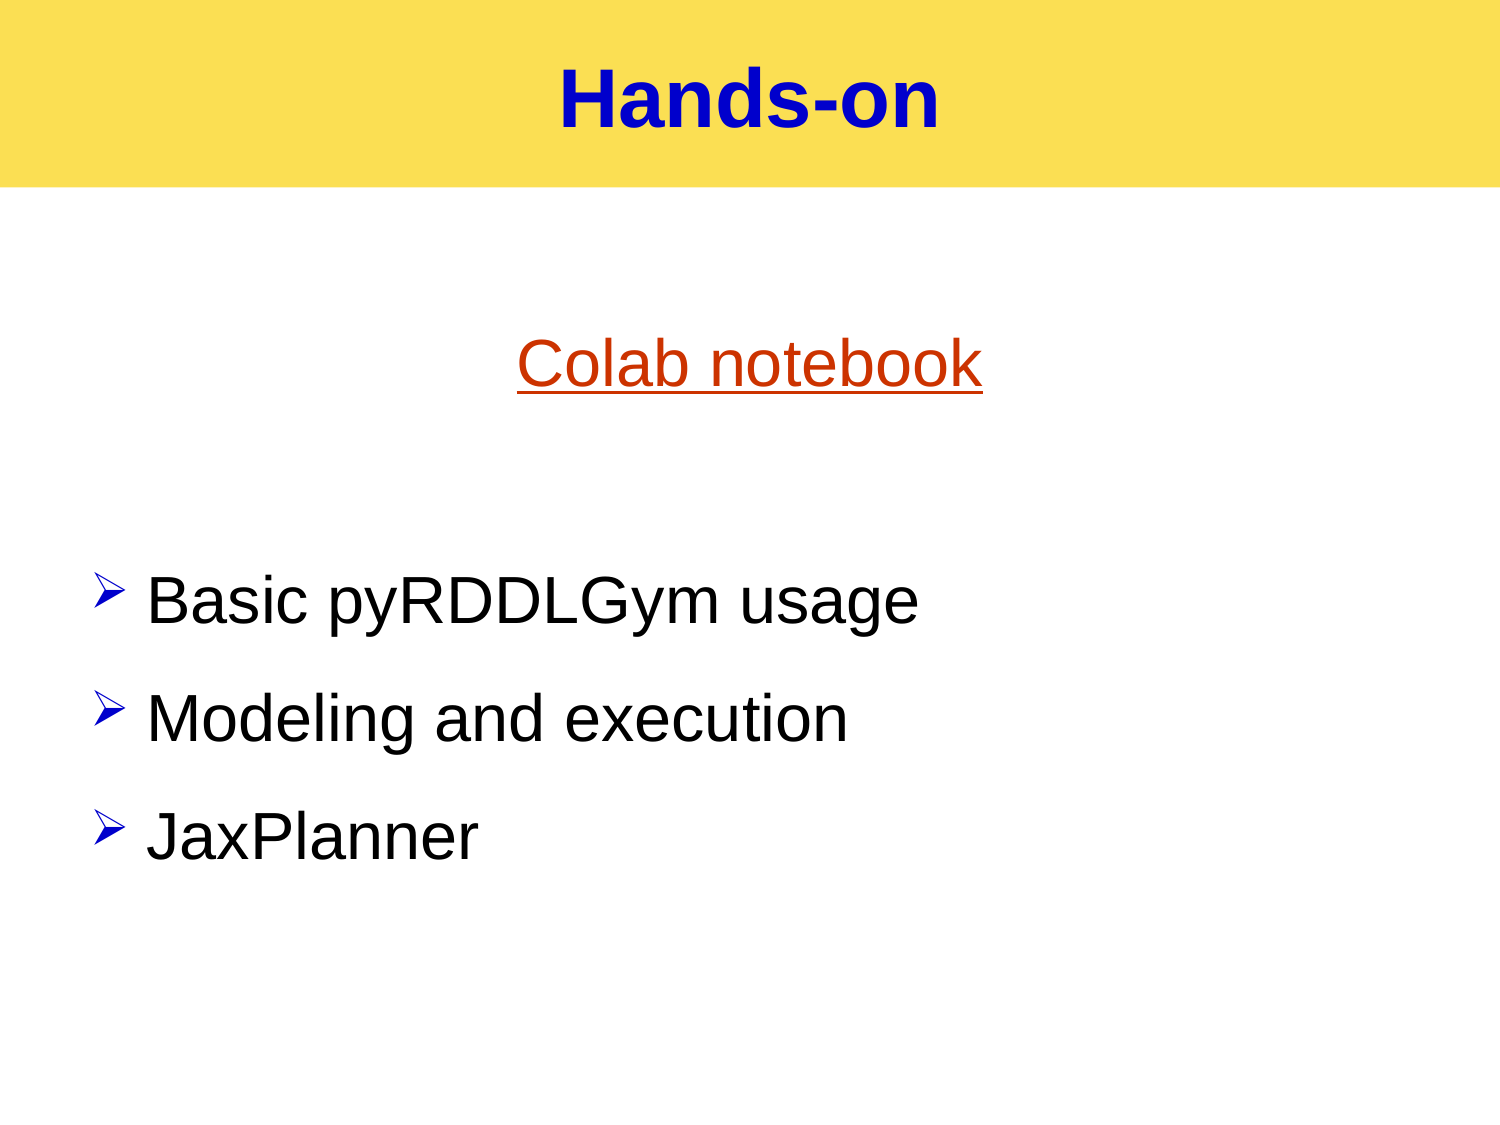

# Hands-on
Colab notebook

Basic pyRDDLGym usage
Modeling and execution
JaxPlanner